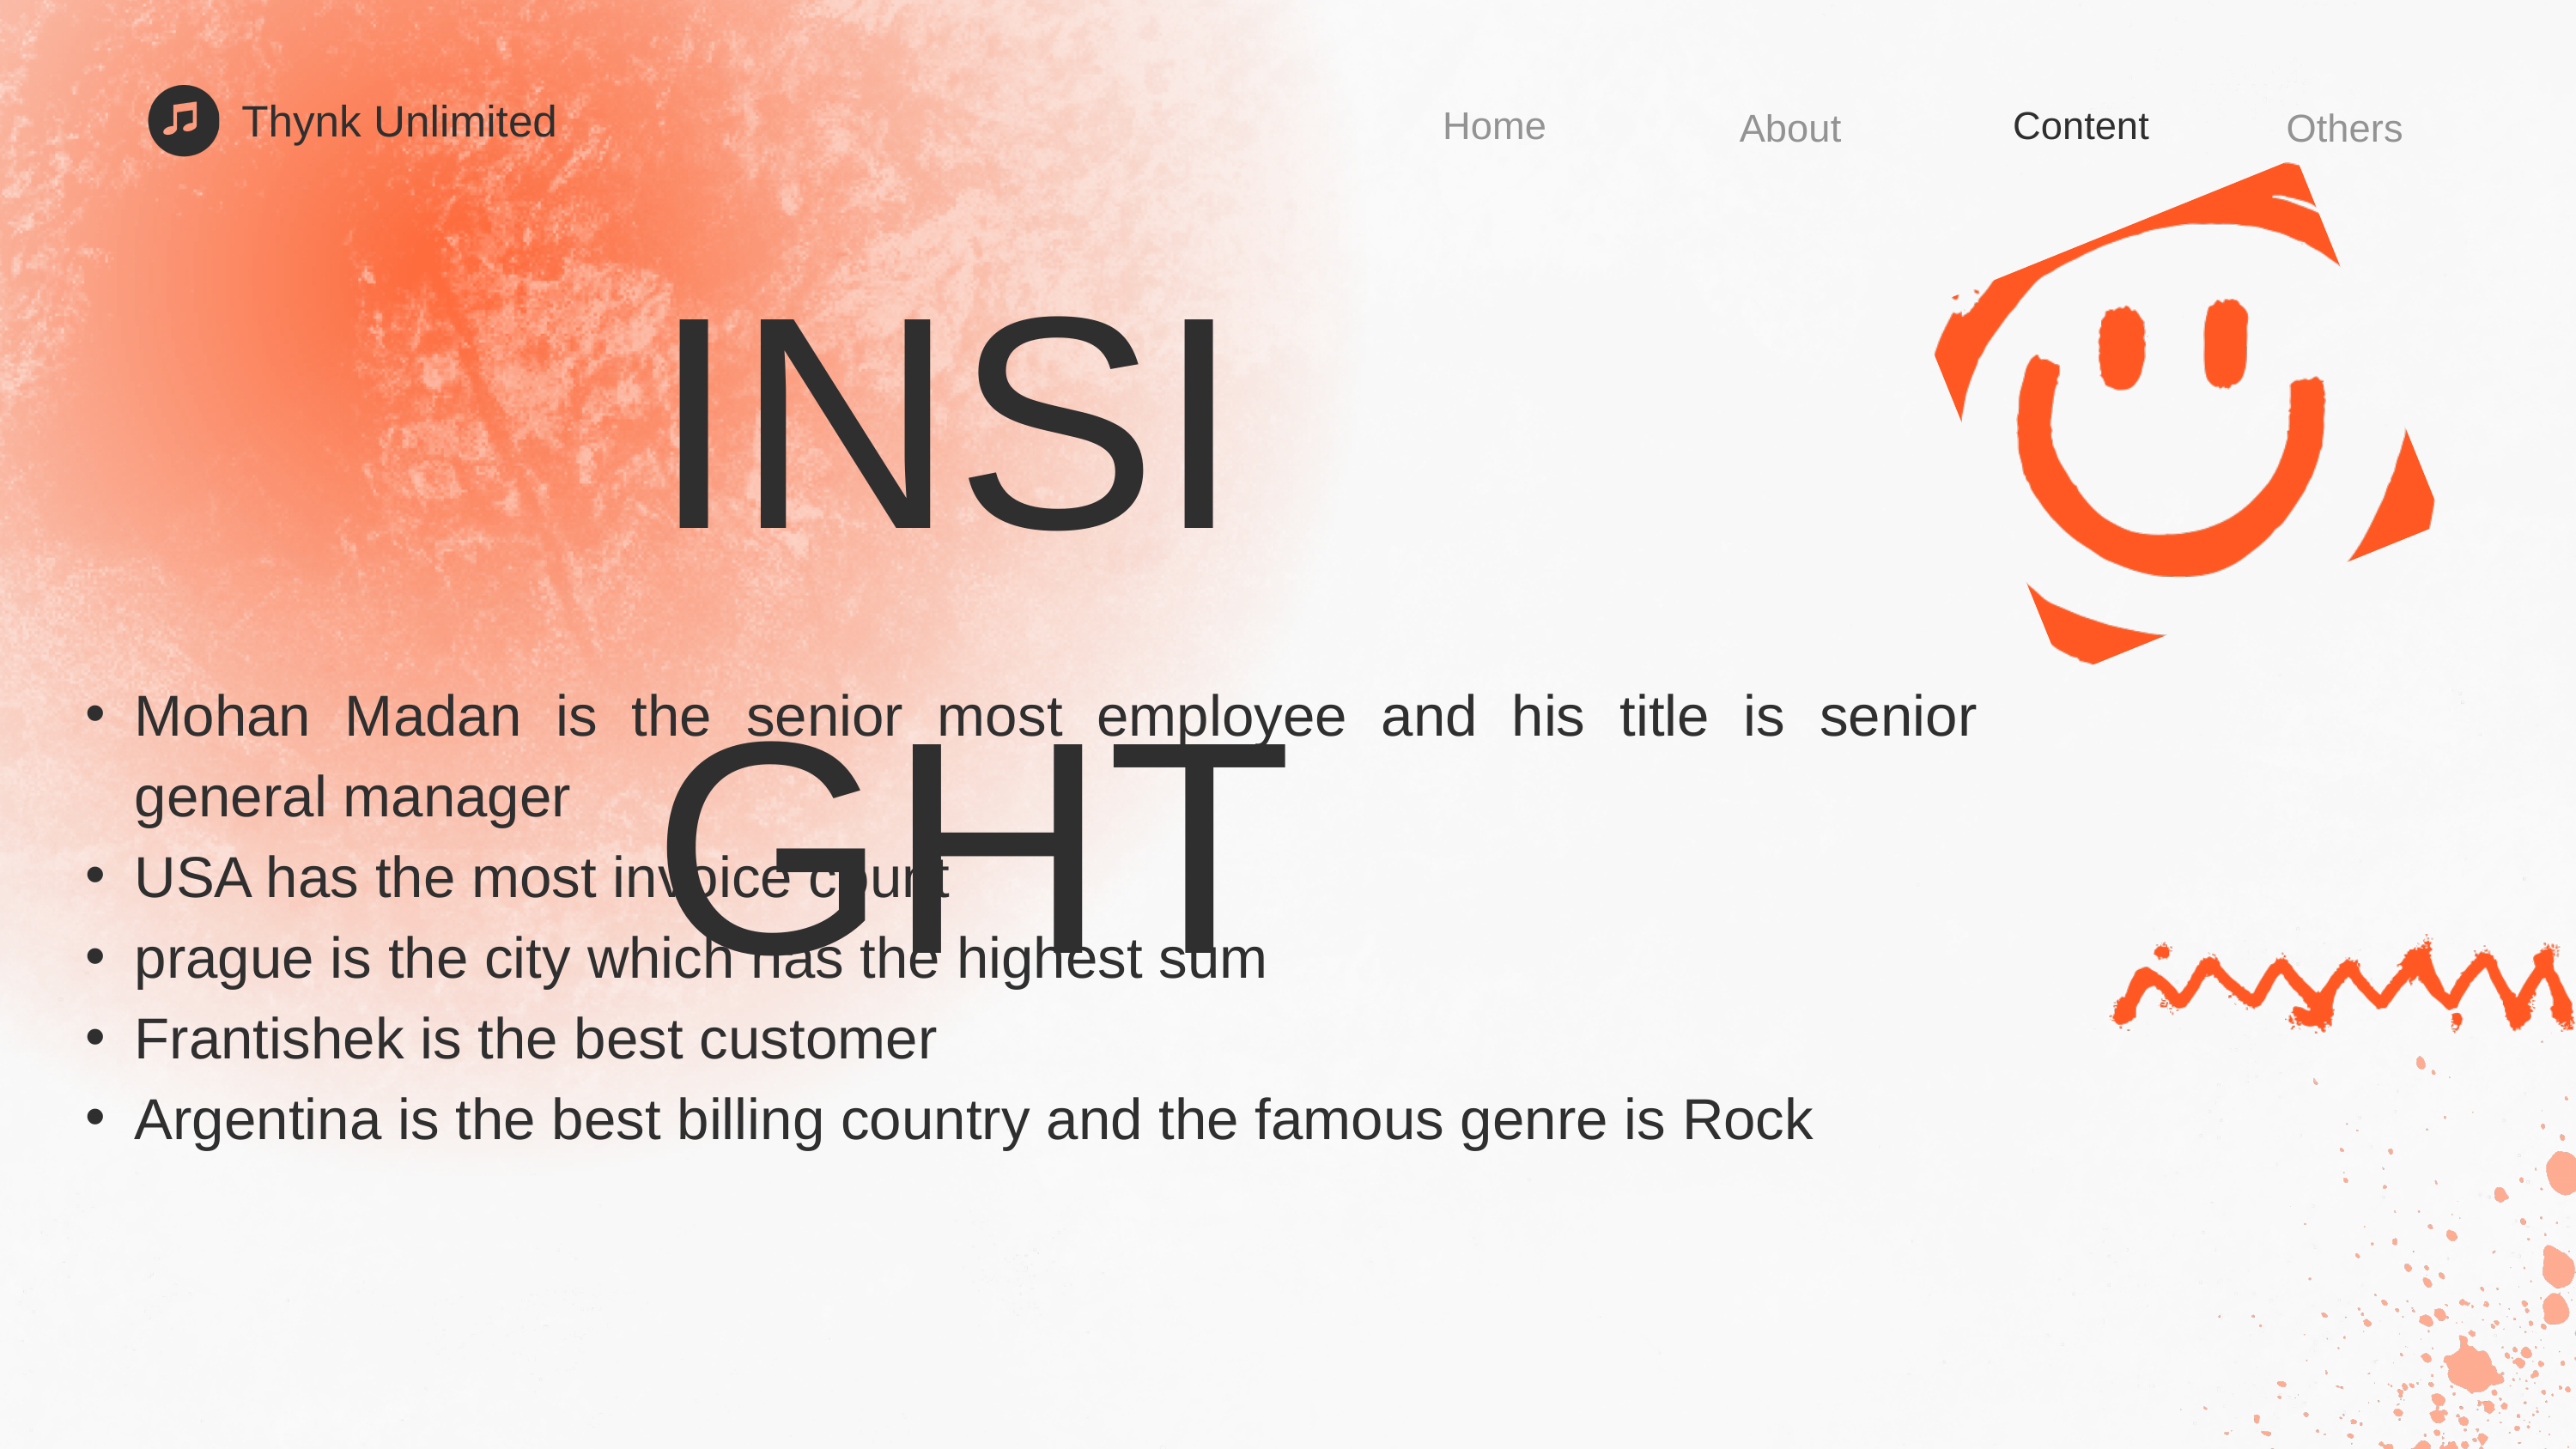

Home
Content
Others
About
Thynk Unlimited
INSIGHT

Mohan Madan is the senior most employee and his title is senior general manager
USA has the most invoice count
prague is the city which has the highest sum
Frantishek is the best customer
Argentina is the best billing country and the famous genre is Rock